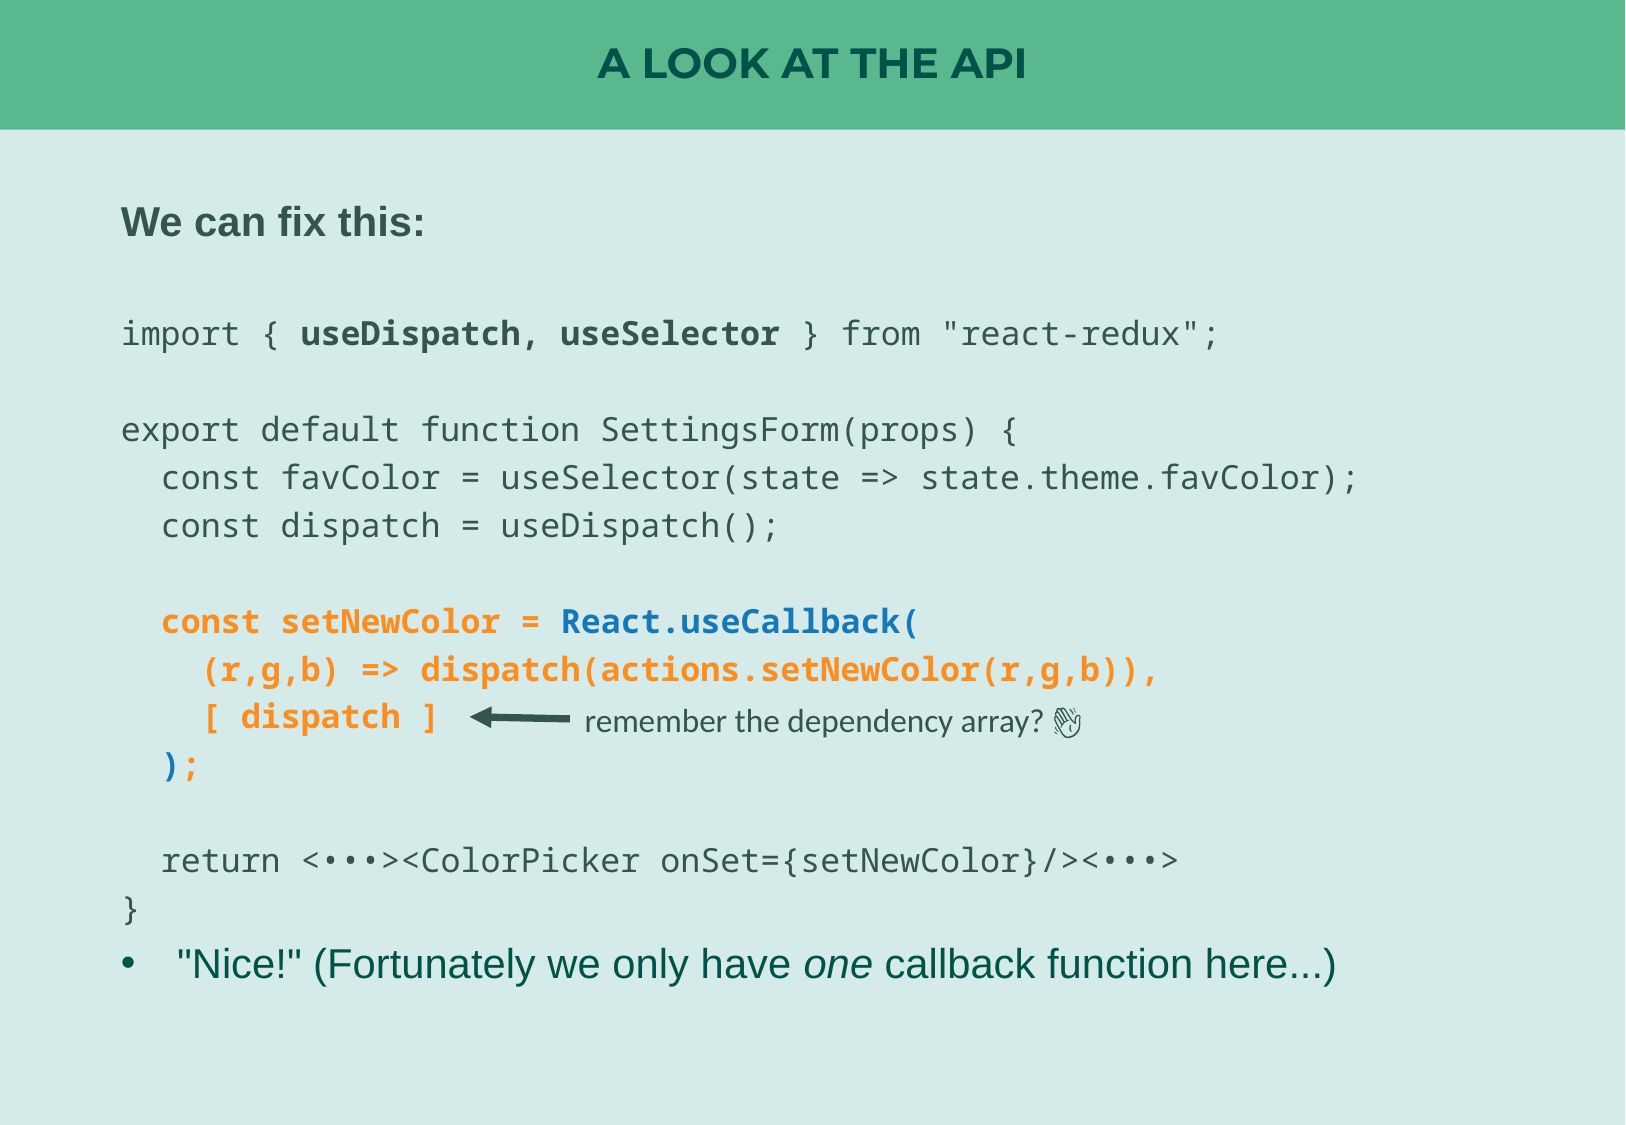

# A look at the api
We can fix this:

import { useDispatch, useSelector } from "react-redux";

export default function SettingsForm(props) {
  const favColor = useSelector(state => state.theme.favColor);
  const dispatch = useDispatch();

  const setNewColor = React.useCallback(
    (r,g,b) => dispatch(actions.setNewColor(r,g,b)),
    [ dispatch ]
  );

  return <•••><ColorPicker onSet={setNewColor}/><•••>
}
"Nice!" (Fortunately we only have one callback function here...)
remember the dependency array? 👋